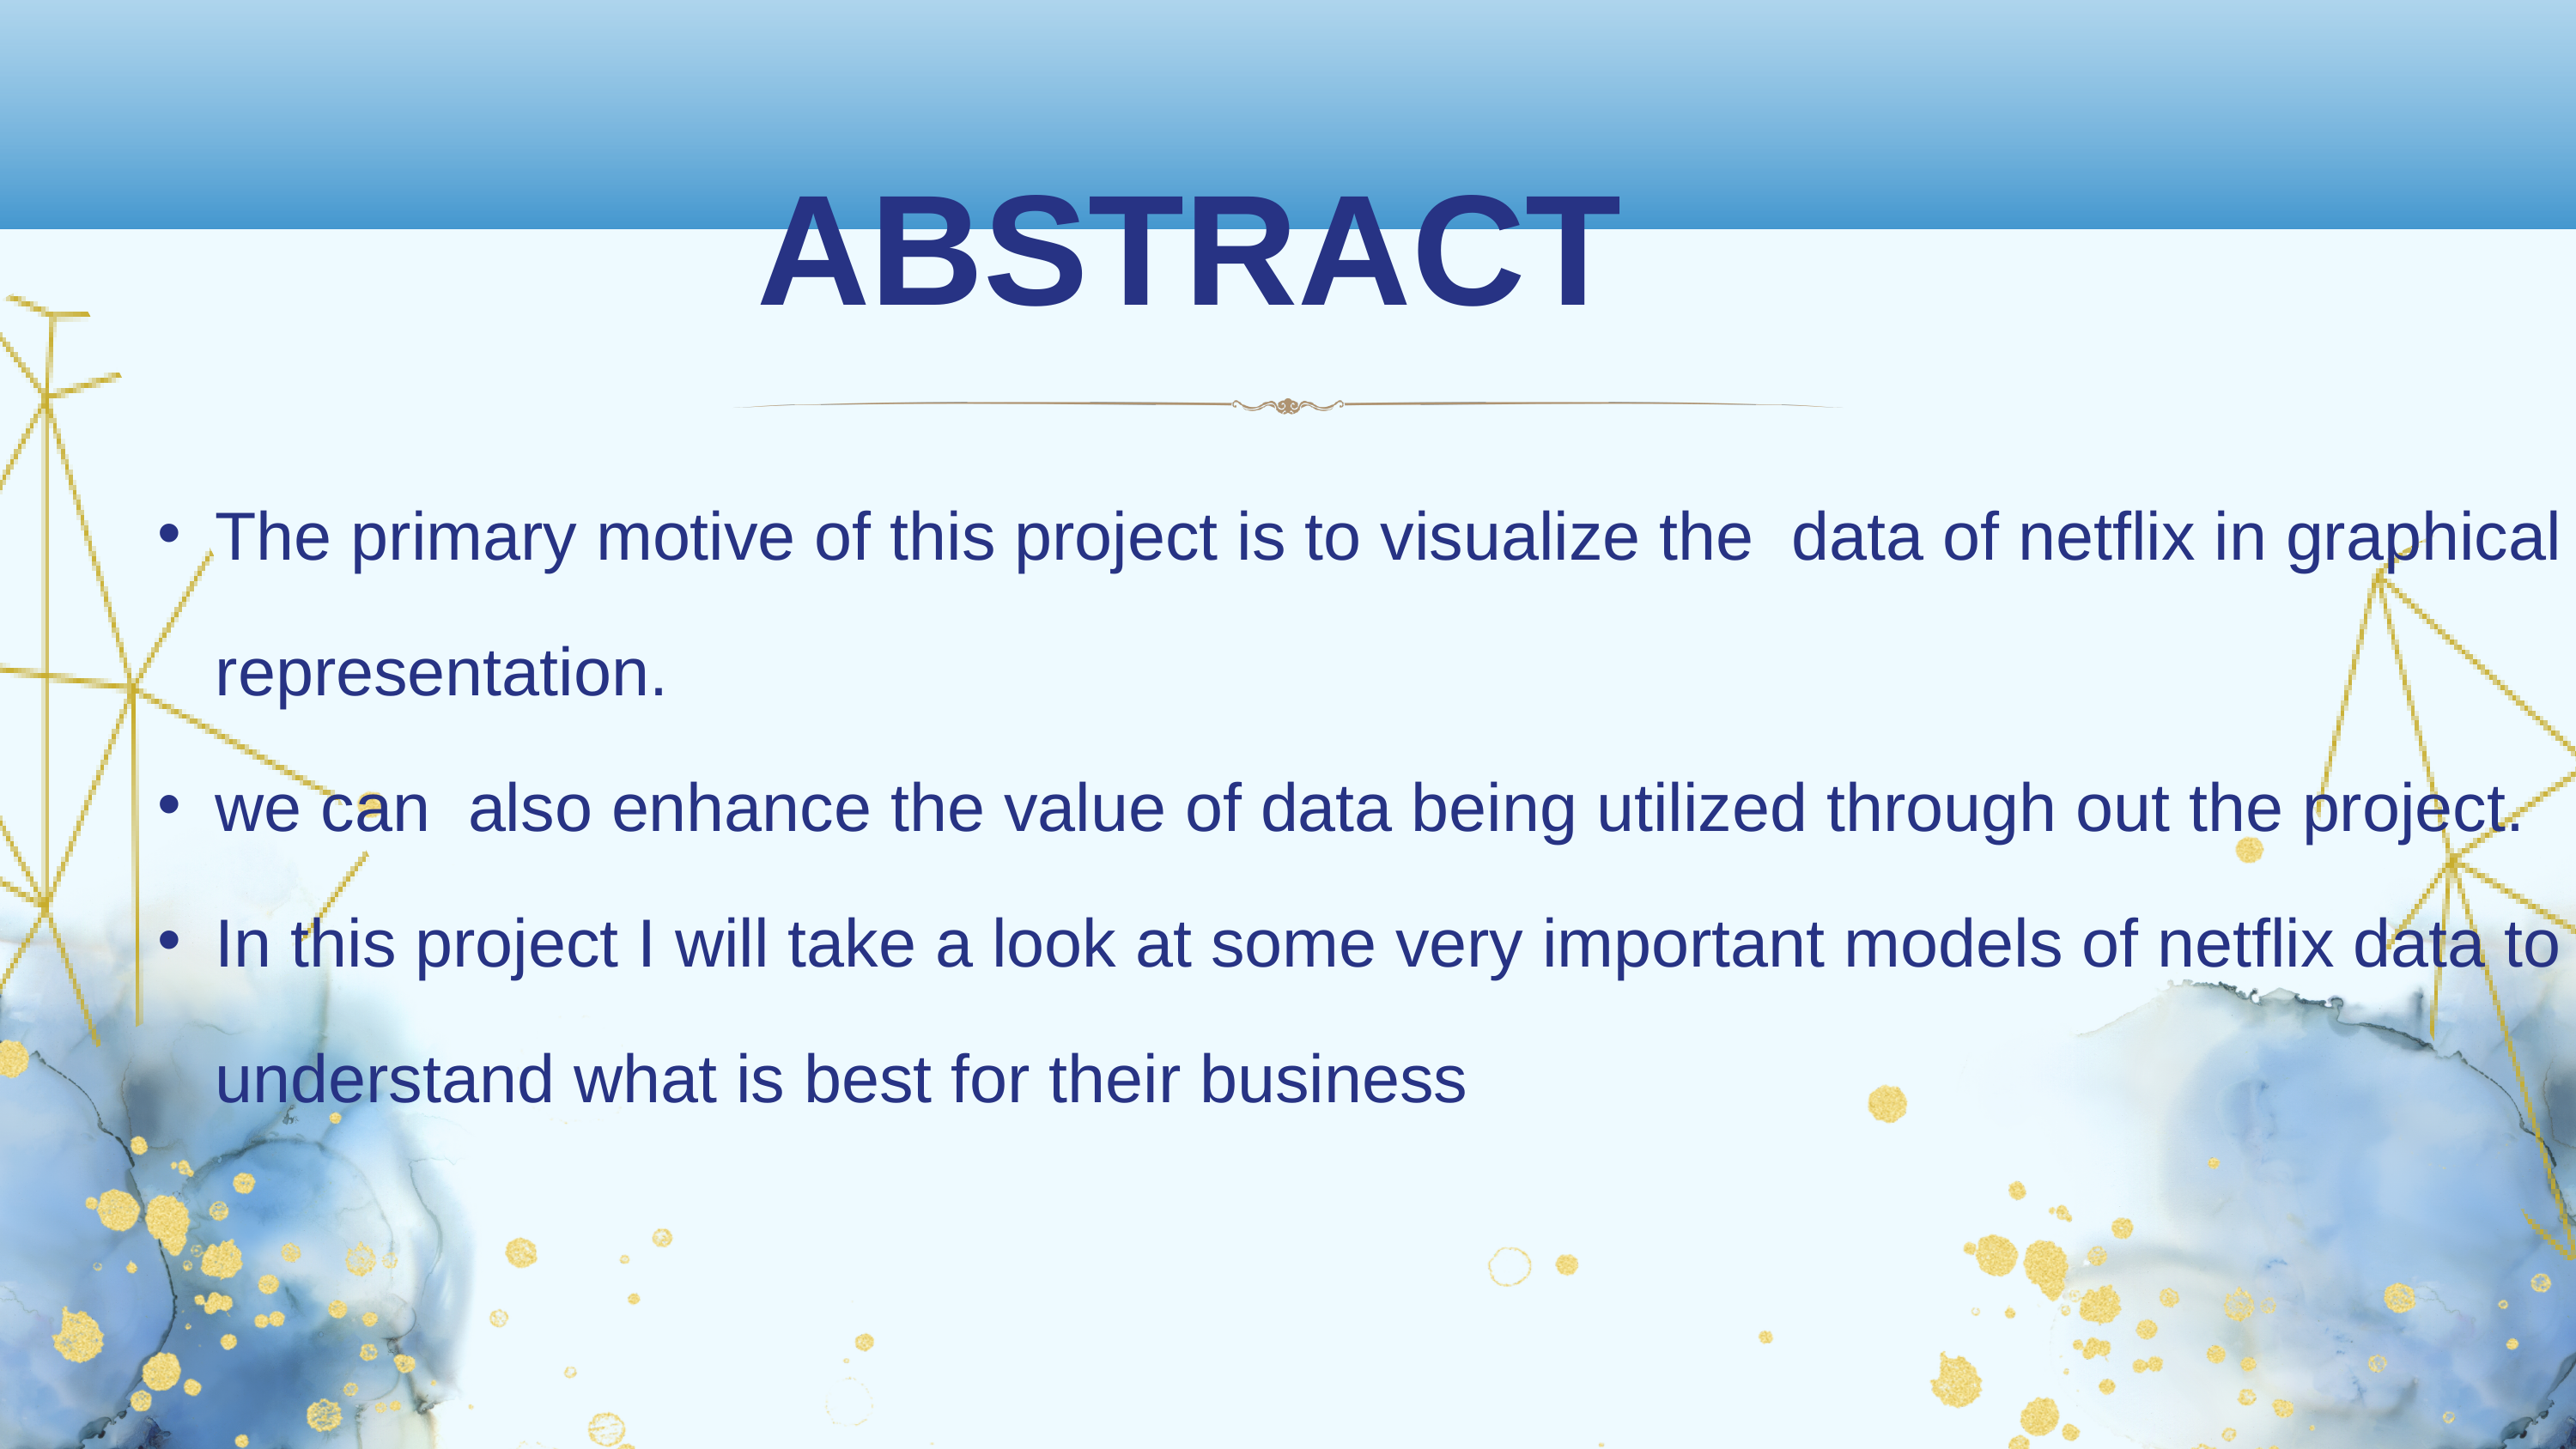

ABSTRACT

The primary motive of this project is to visualize the  data of netflix in graphical representation.
we can  also enhance the value of data being utilized through out the project.
In this project I will take a look at some very important models of netflix data to understand what is best for their business